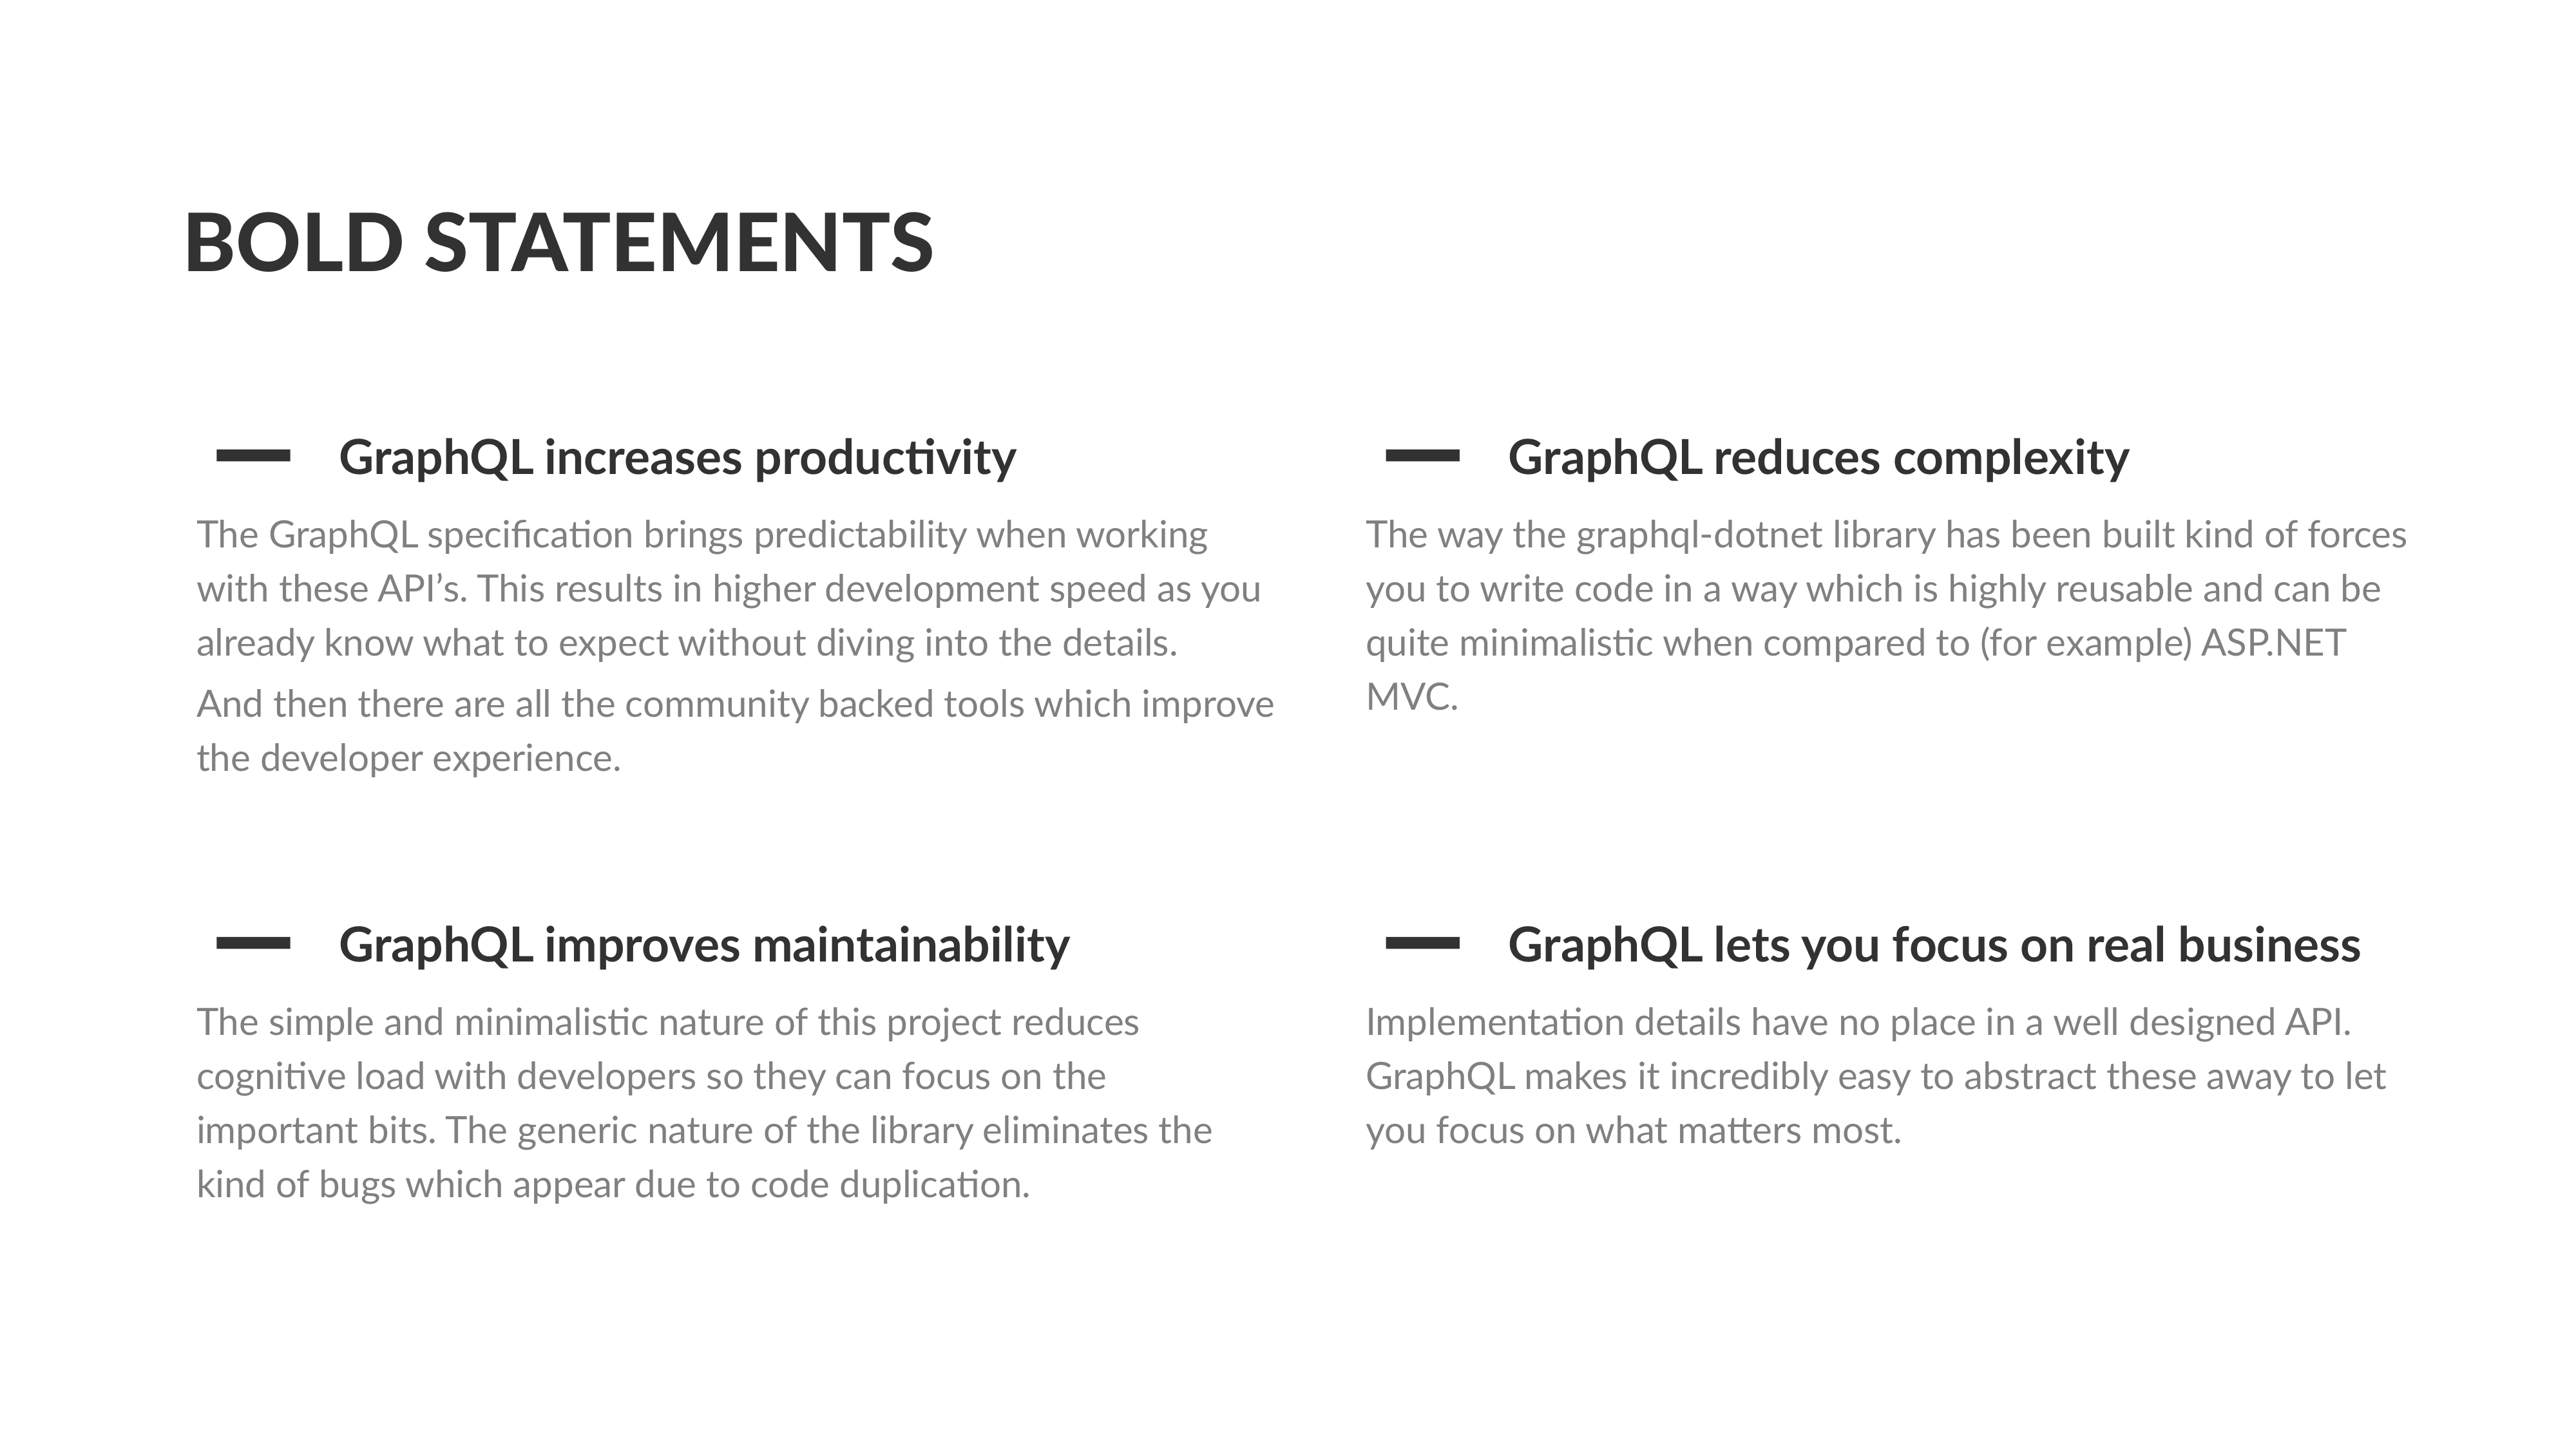

BOLD STATEMENTS
GraphQL increases productivity

The GraphQL specification brings predictability when working with these API’s. This results in higher development speed as you already know what to expect without diving into the details.
And then there are all the community backed tools which improve the developer experience.
GraphQL improves maintainability

The simple and minimalistic nature of this project reduces cognitive load with developers so they can focus on the important bits. The generic nature of the library eliminates the kind of bugs which appear due to code duplication.
GraphQL reduces complexity

The way the graphql-dotnet library has been built kind of forces you to write code in a way which is highly reusable and can be quite minimalistic when compared to (for example) ASP.NET MVC.
GraphQL lets you focus on real business

Implementation details have no place in a well designed API. GraphQL makes it incredibly easy to abstract these away to let you focus on what matters most.